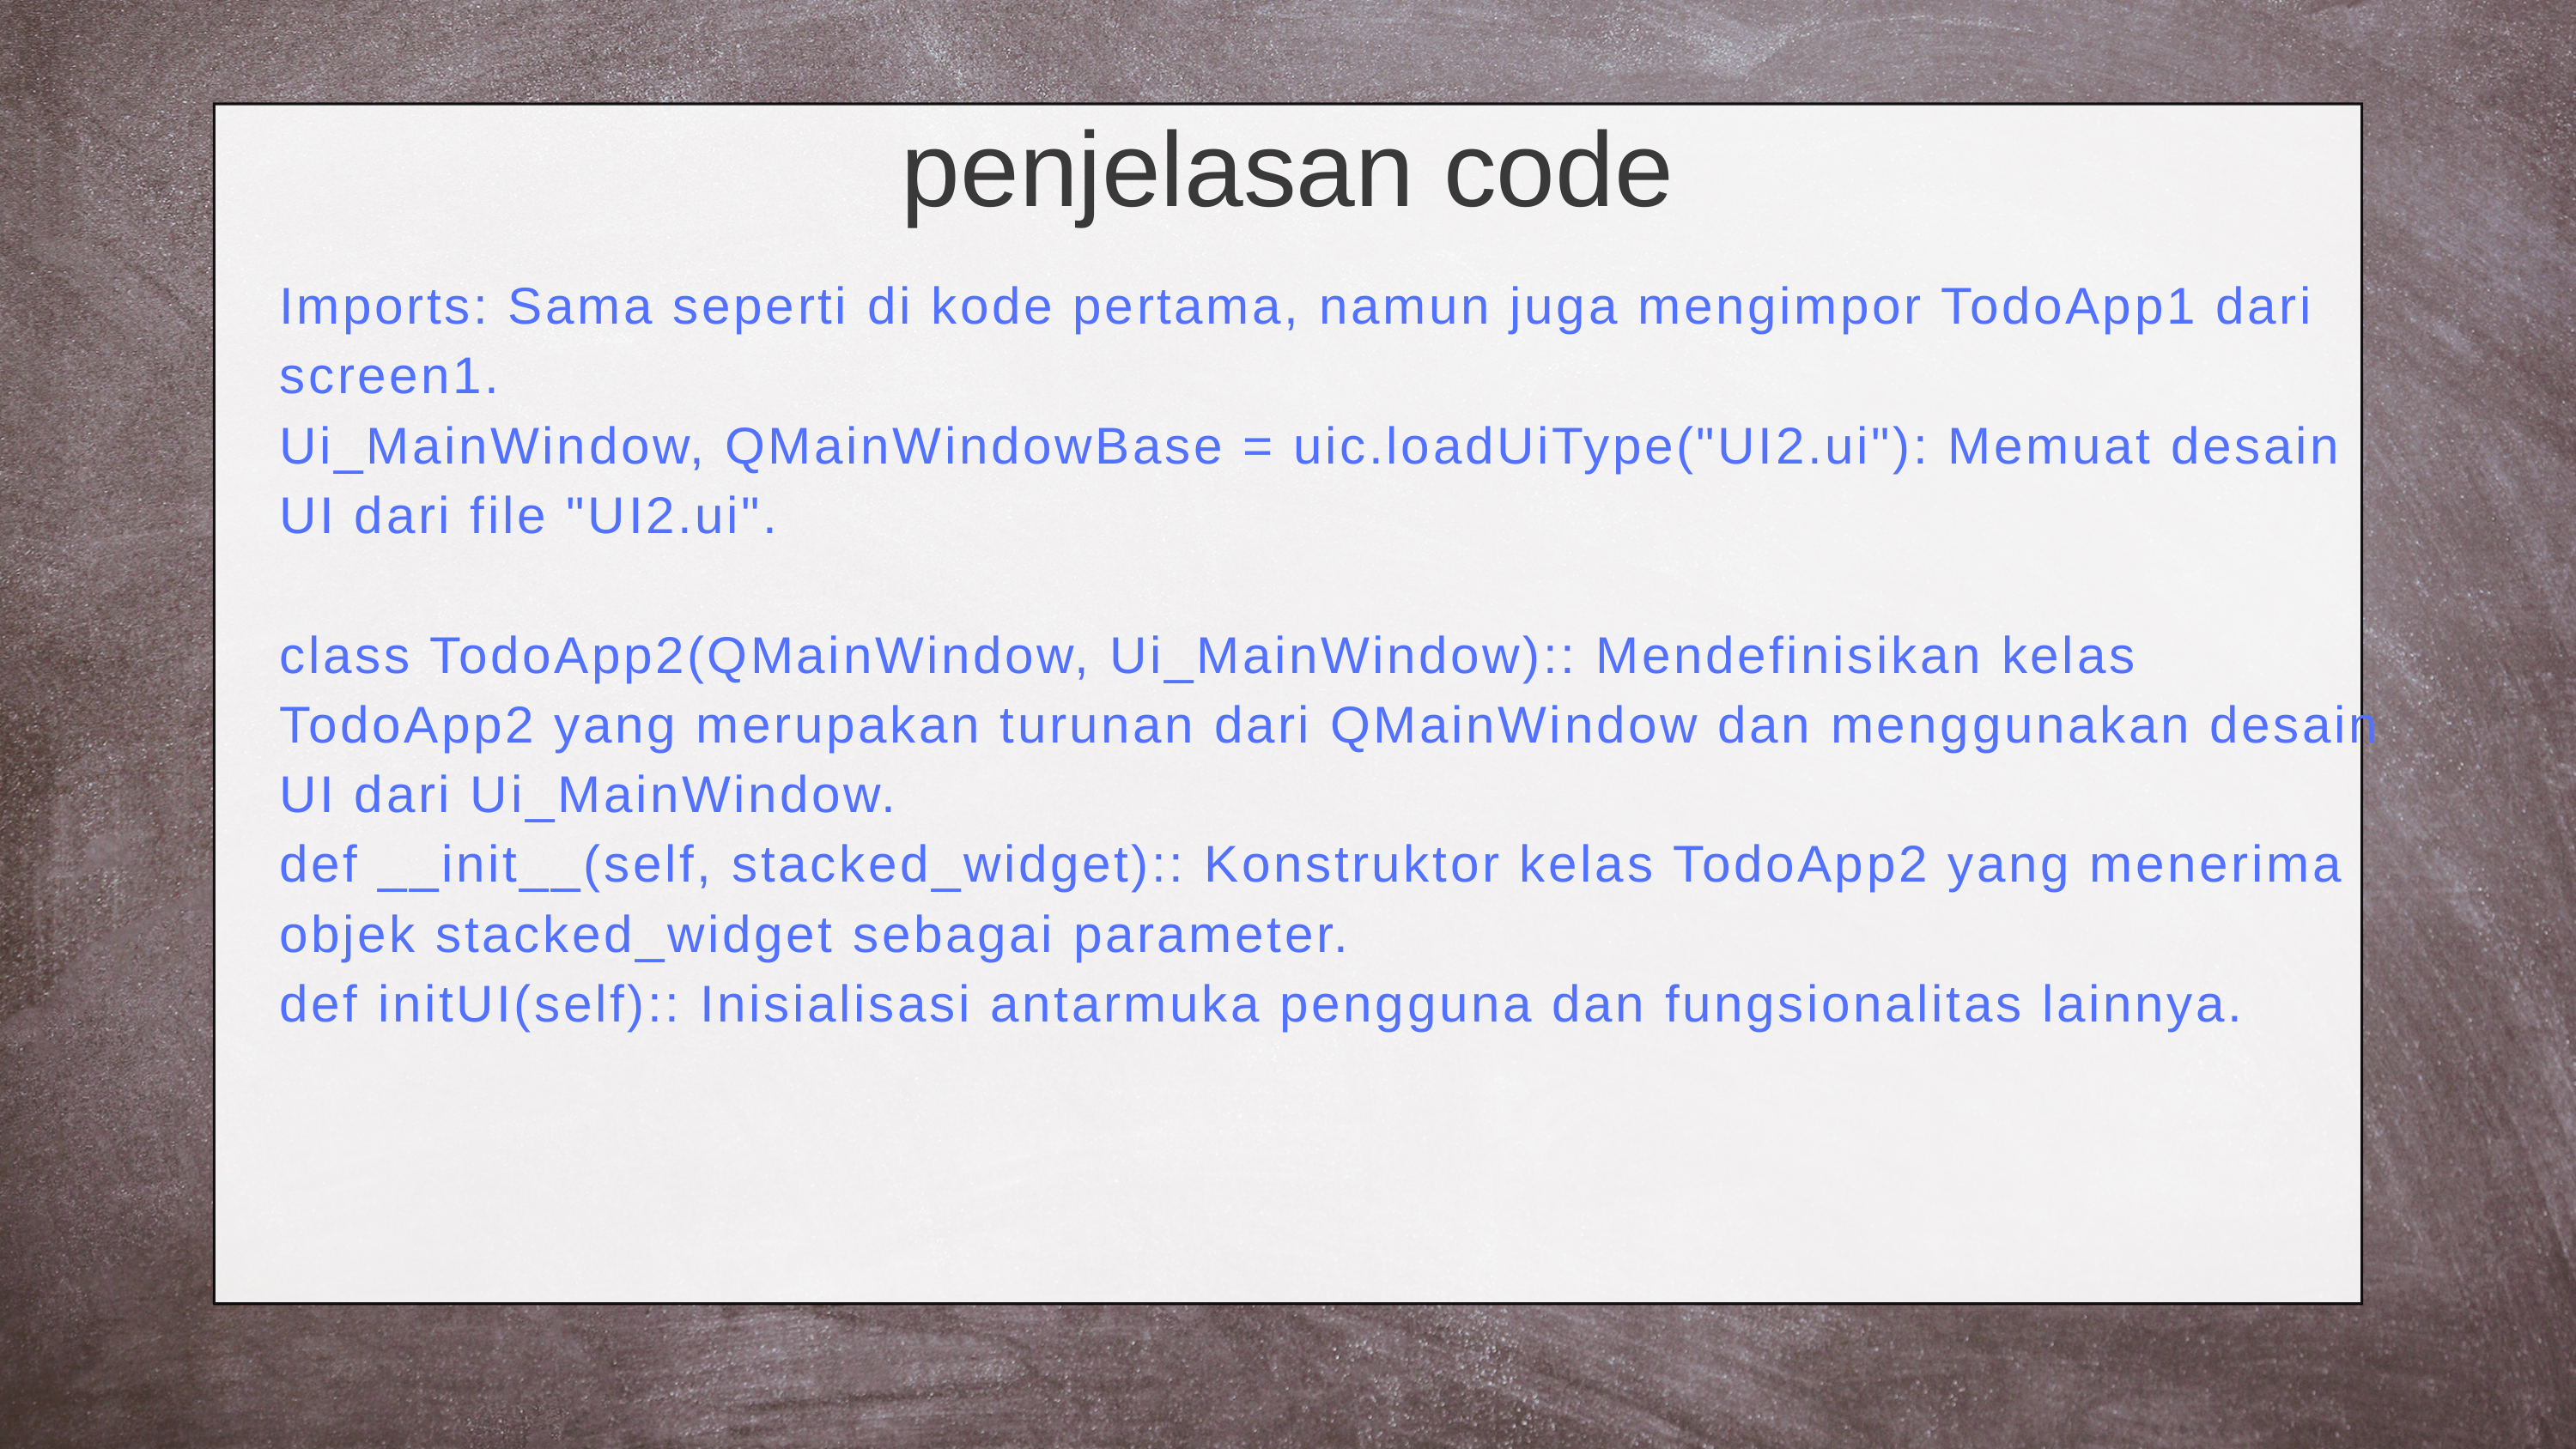

penjelasan code
Imports: Sama seperti di kode pertama, namun juga mengimpor TodoApp1 dari screen1.
Ui_MainWindow, QMainWindowBase = uic.loadUiType("UI2.ui"): Memuat desain UI dari file "UI2.ui".

class TodoApp2(QMainWindow, Ui_MainWindow):: Mendefinisikan kelas TodoApp2 yang merupakan turunan dari QMainWindow dan menggunakan desain UI dari Ui_MainWindow.
def __init__(self, stacked_widget):: Konstruktor kelas TodoApp2 yang menerima objek stacked_widget sebagai parameter.
def initUI(self):: Inisialisasi antarmuka pengguna dan fungsionalitas lainnya.